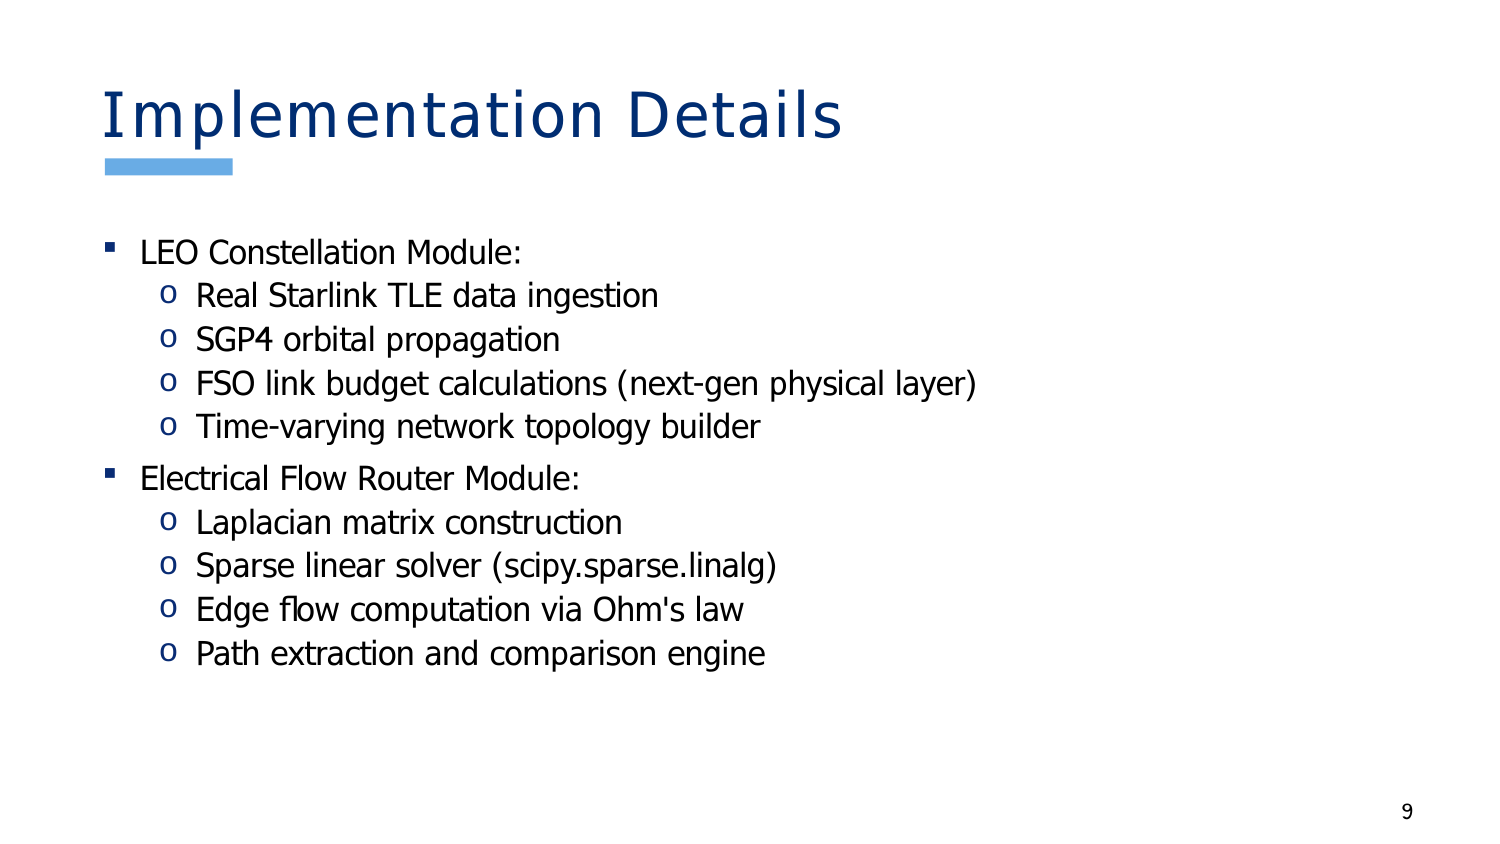

# Implementation Details
LEO Constellation Module:
Real Starlink TLE data ingestion
SGP4 orbital propagation
FSO link budget calculations (next-gen physical layer)
Time-varying network topology builder
Electrical Flow Router Module:
Laplacian matrix construction
Sparse linear solver (scipy.sparse.linalg)
Edge flow computation via Ohm's law
Path extraction and comparison engine